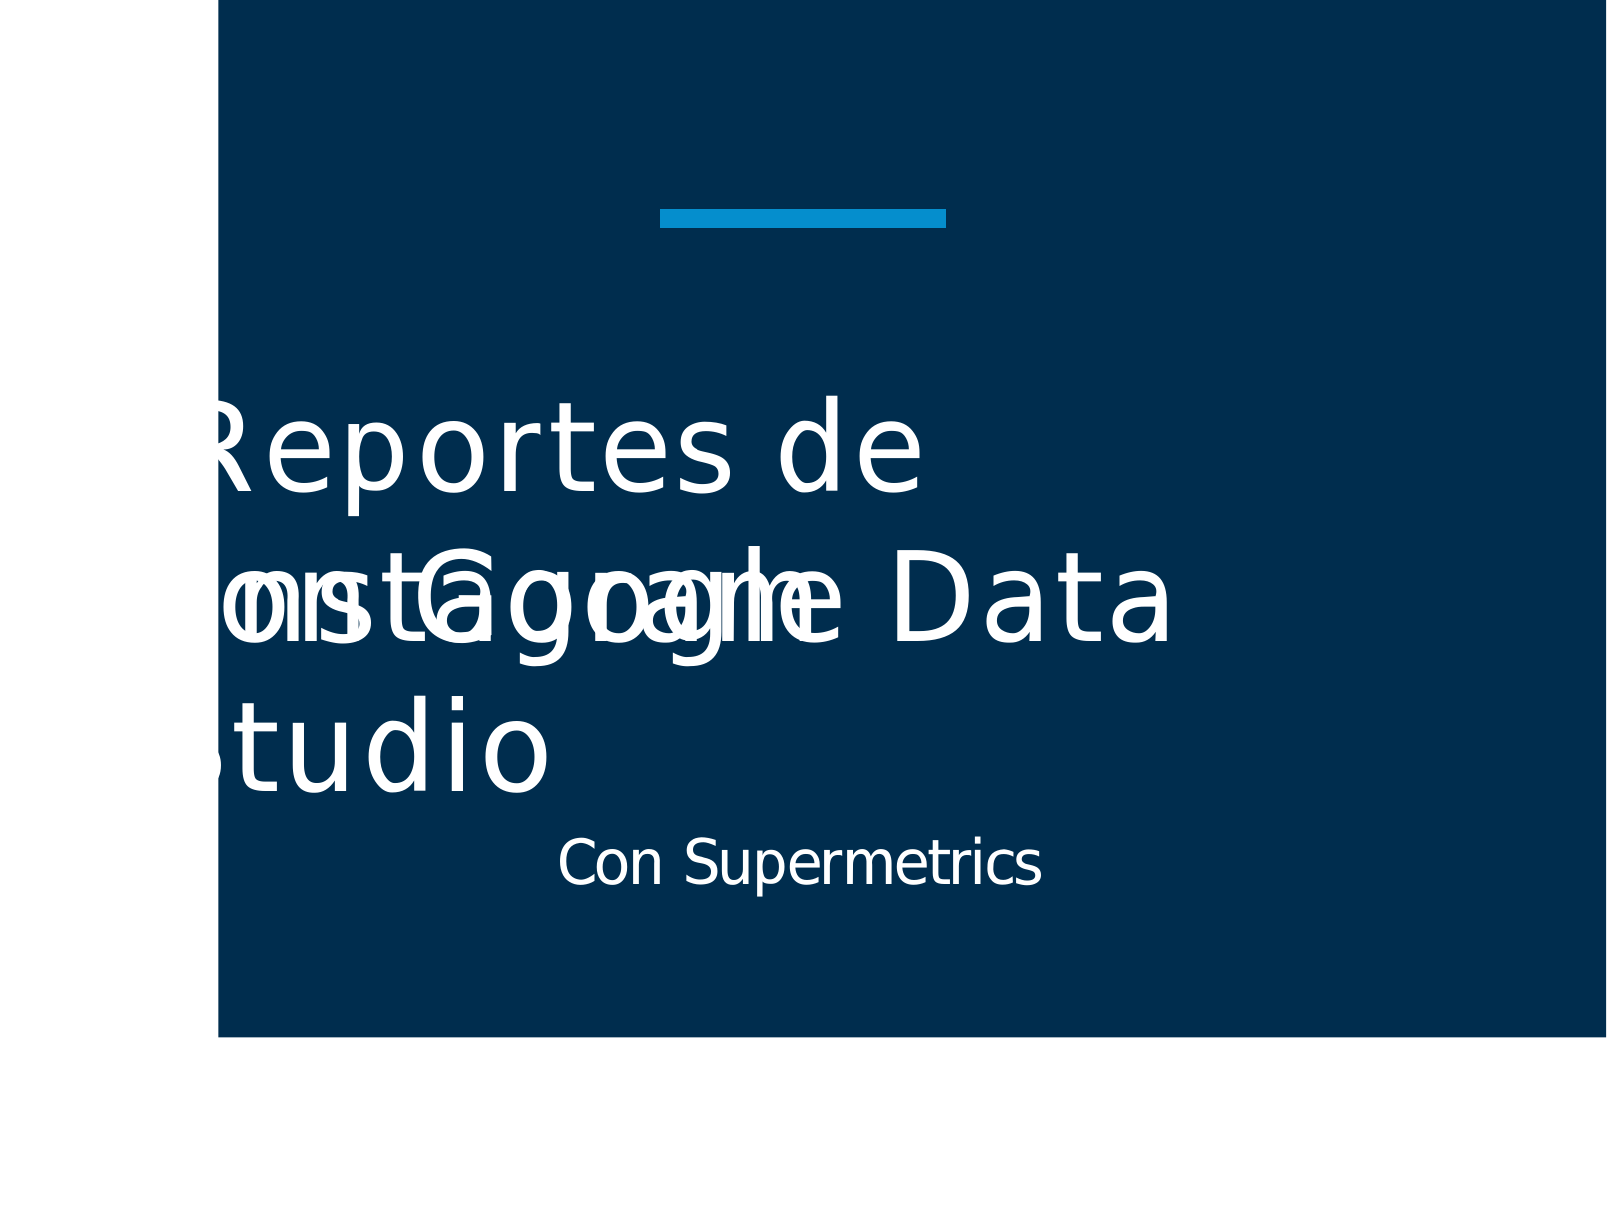

Reportes de Instagram
con Google Data Studio
Con Supermetrics